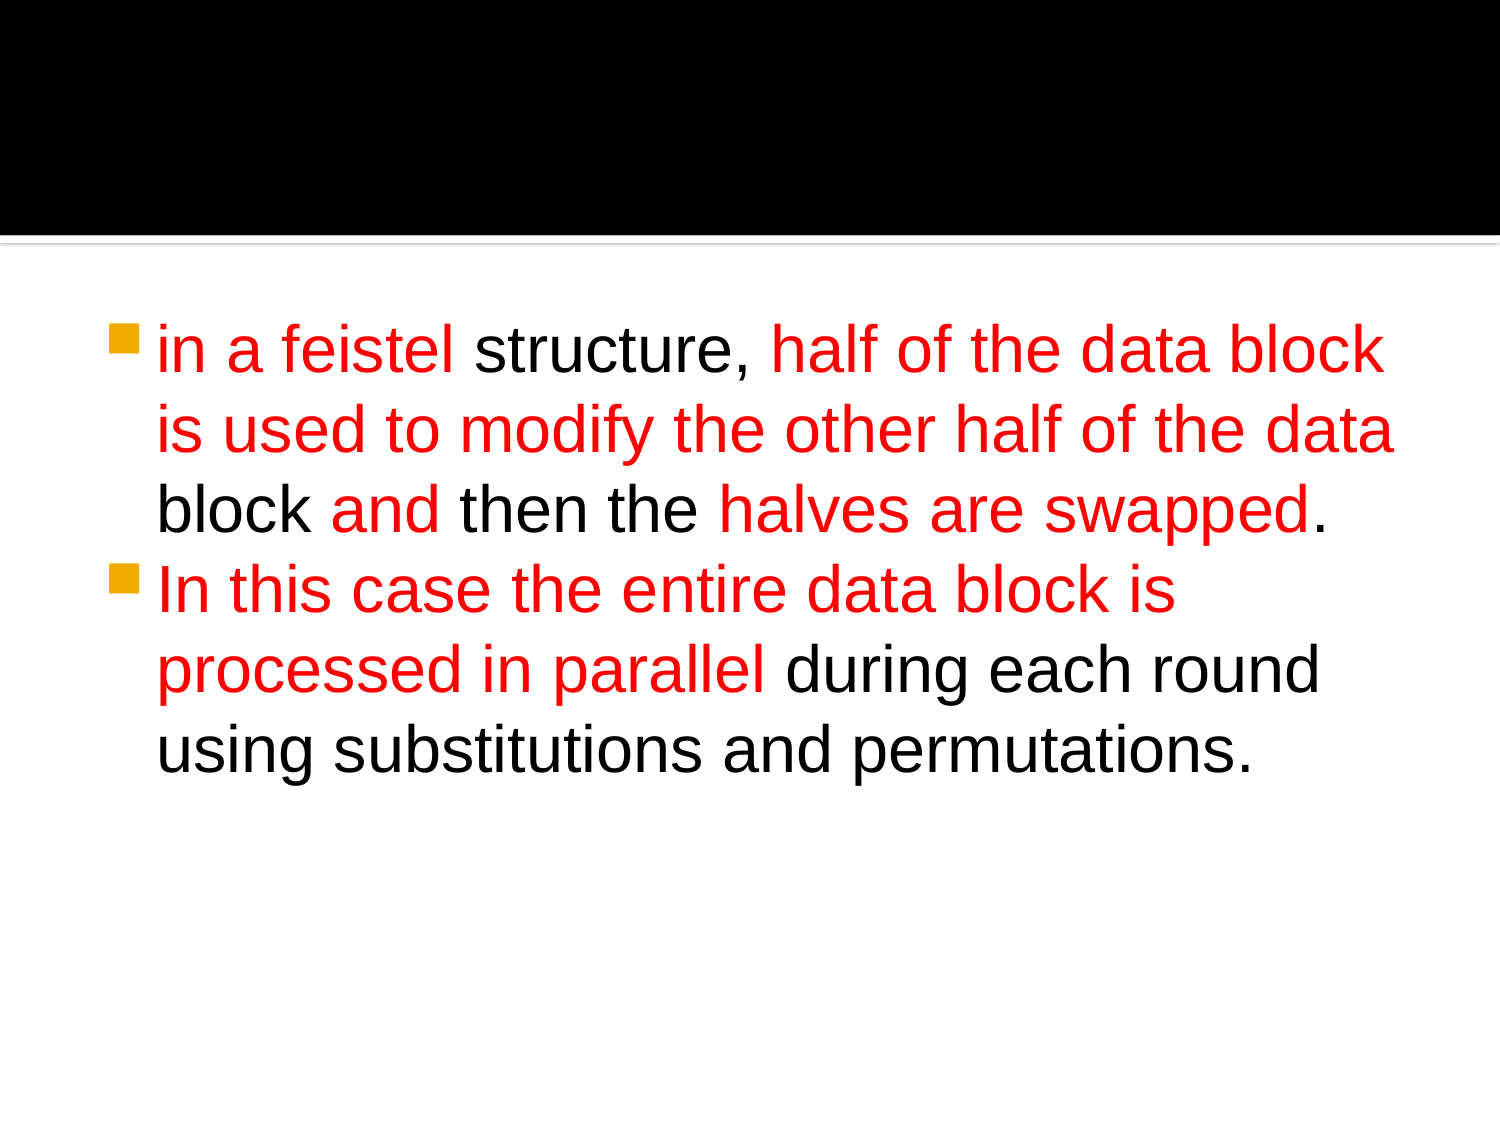

#
in a feistel structure, half of the data block is used to modify the other half of the data block and then the halves are swapped.
In this case the entire data block is processed in parallel during each round using substitutions and permutations.